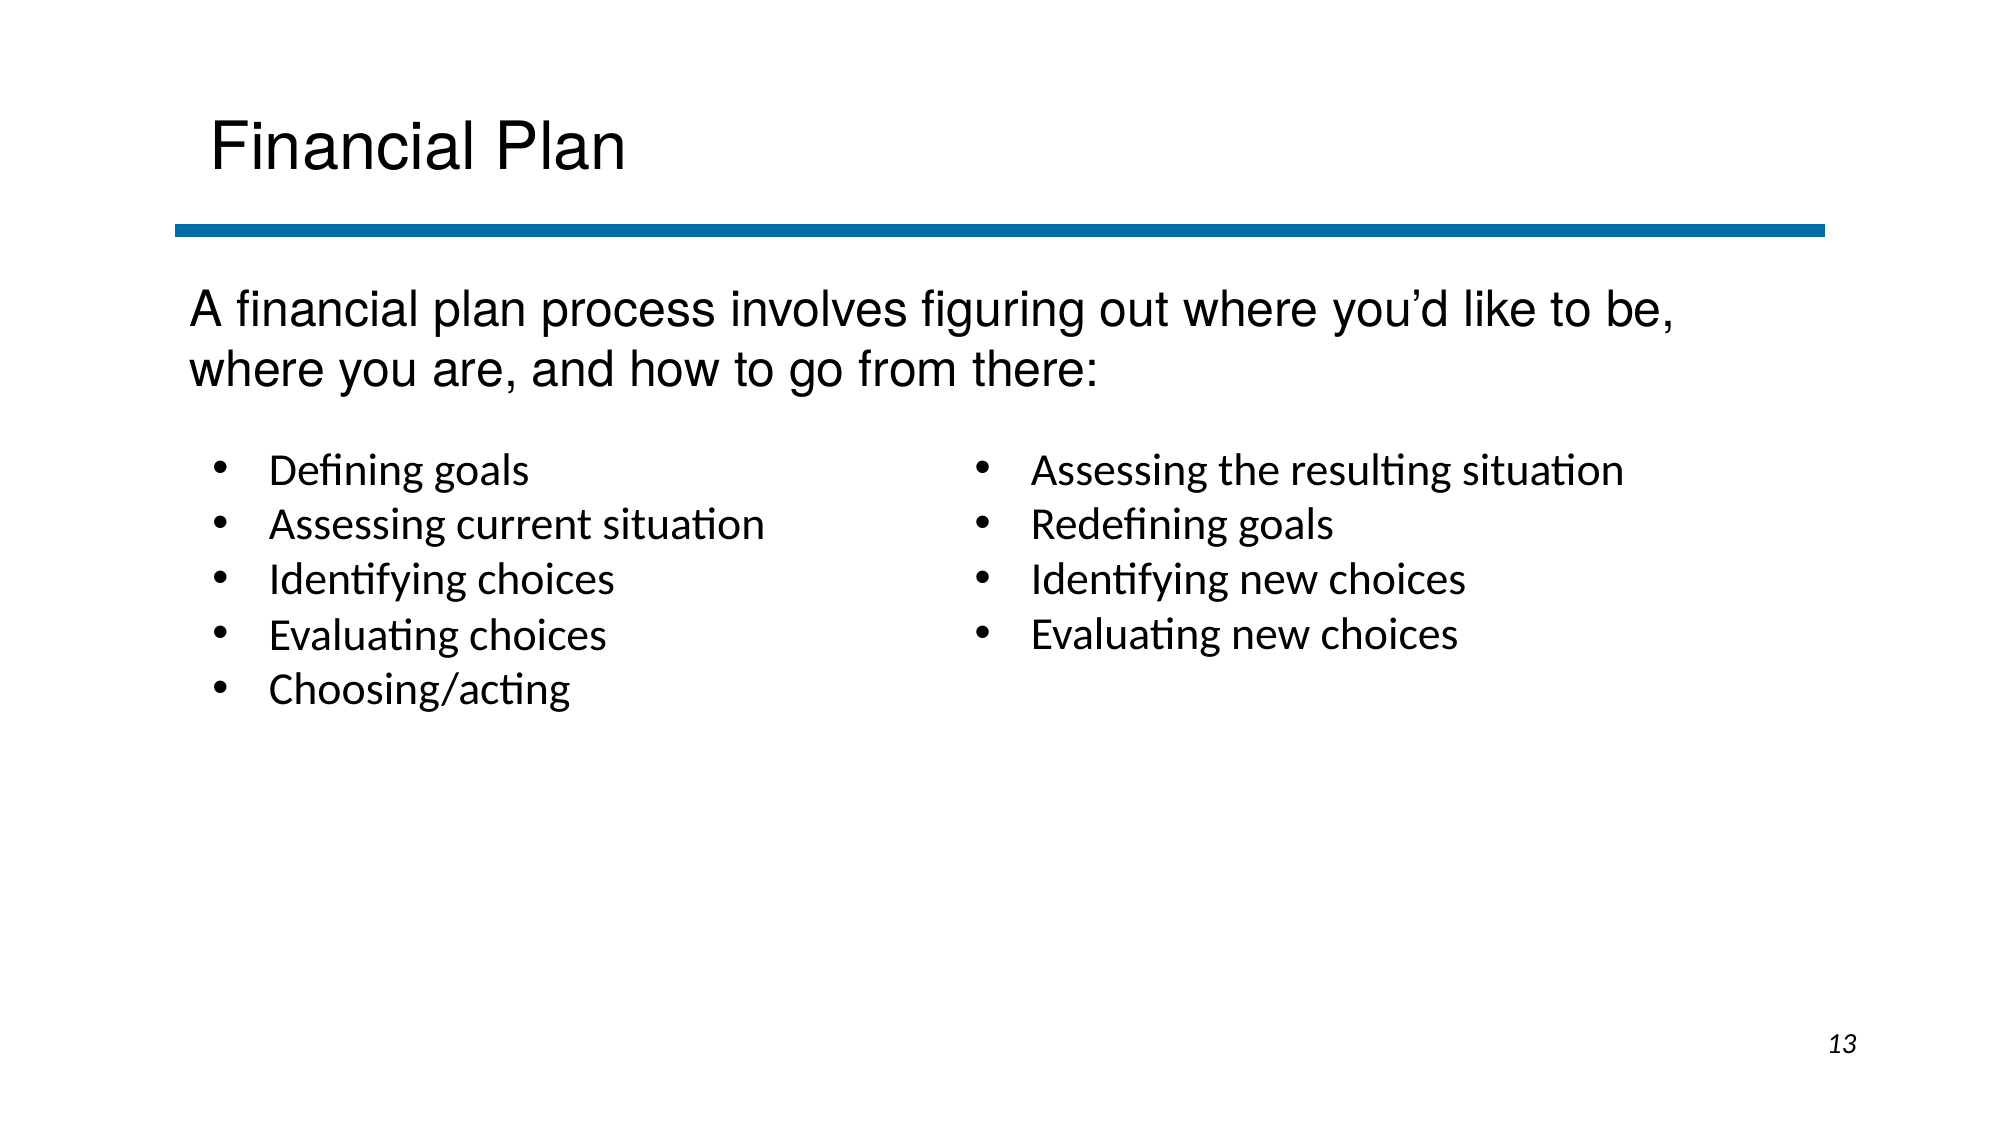

Financial Plan
A financial plan process involves figuring out where you’d like to be, where you are, and how to go from there:

Defining goals
Assessing current situation
Identifying choices
Evaluating choices
Choosing/acting
Assessing the resulting situation
Redefining goals
Identifying new choices
Evaluating new choices